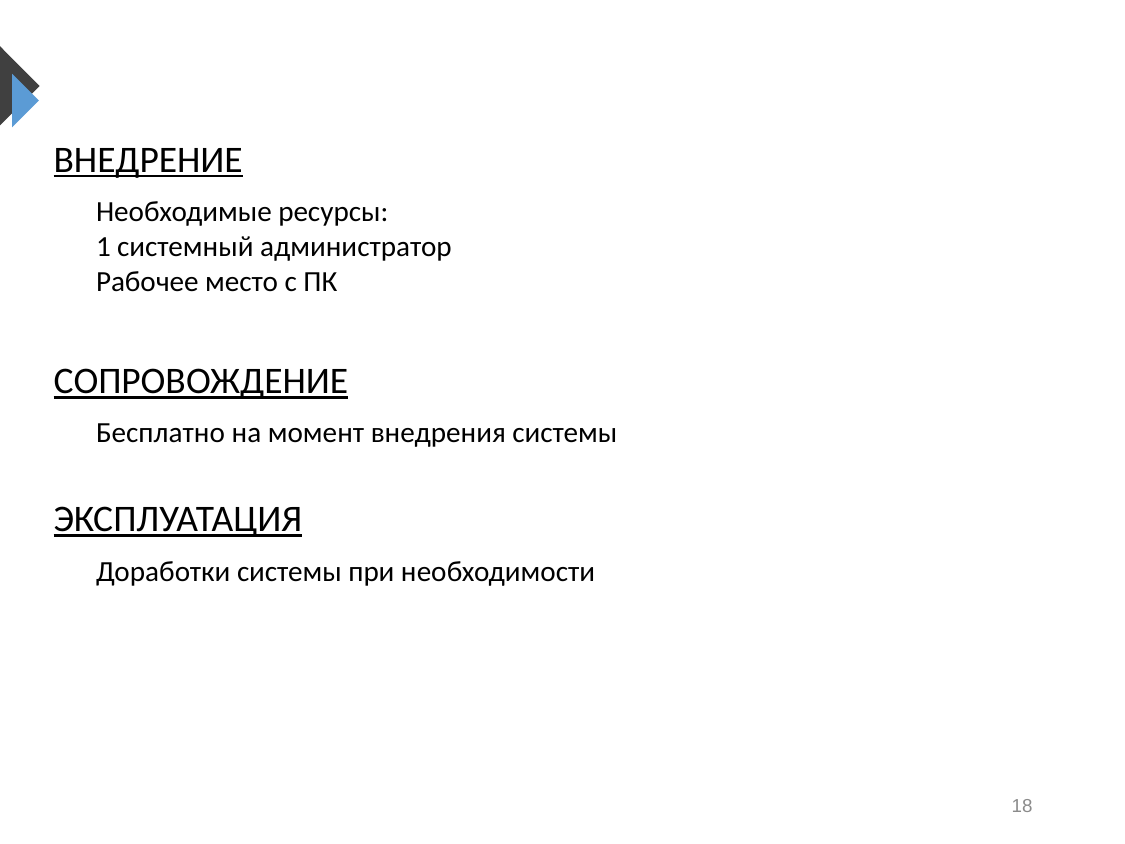

ВНЕДРЕНИЕ
Необходимые ресурсы:
1 системный администратор
Рабочее место с ПК
СОПРОВОЖДЕНИЕ
Бесплатно на момент внедрения системы
ЭКСПЛУАТАЦИЯ
Доработки системы при необходимости
18